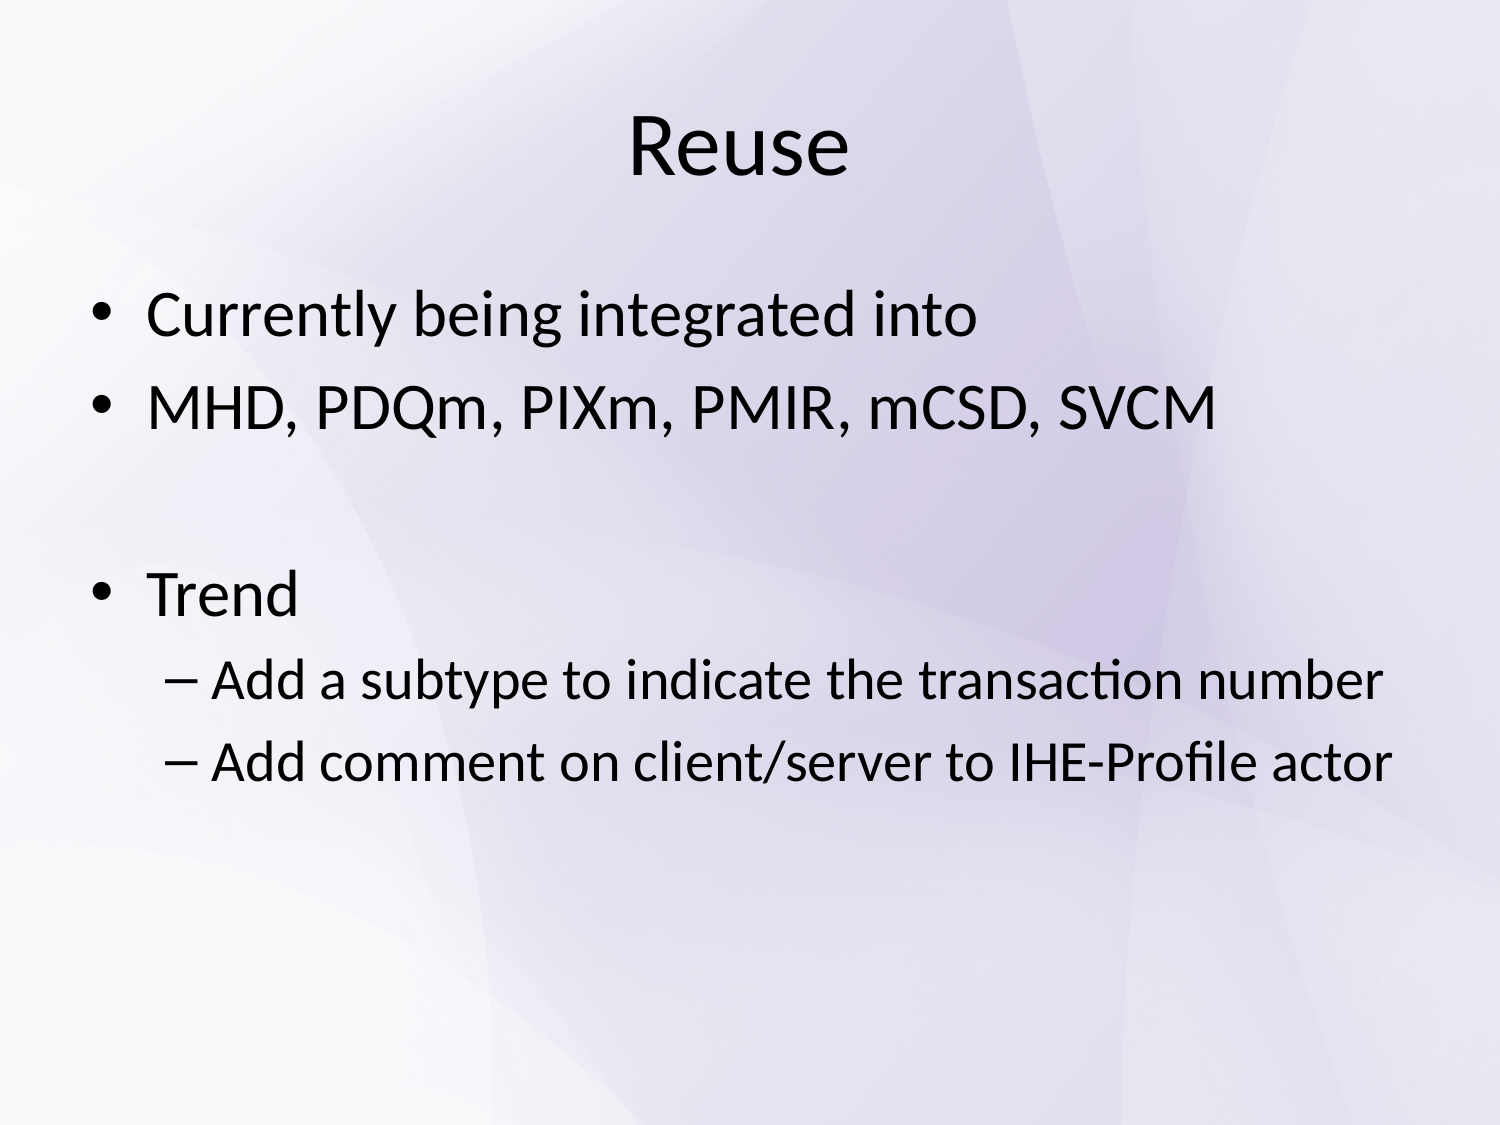

# Reuse
Currently being integrated into
MHD, PDQm, PIXm, PMIR, mCSD, SVCM

Trend
Add a subtype to indicate the transaction number
Add comment on client/server to IHE-Profile actor